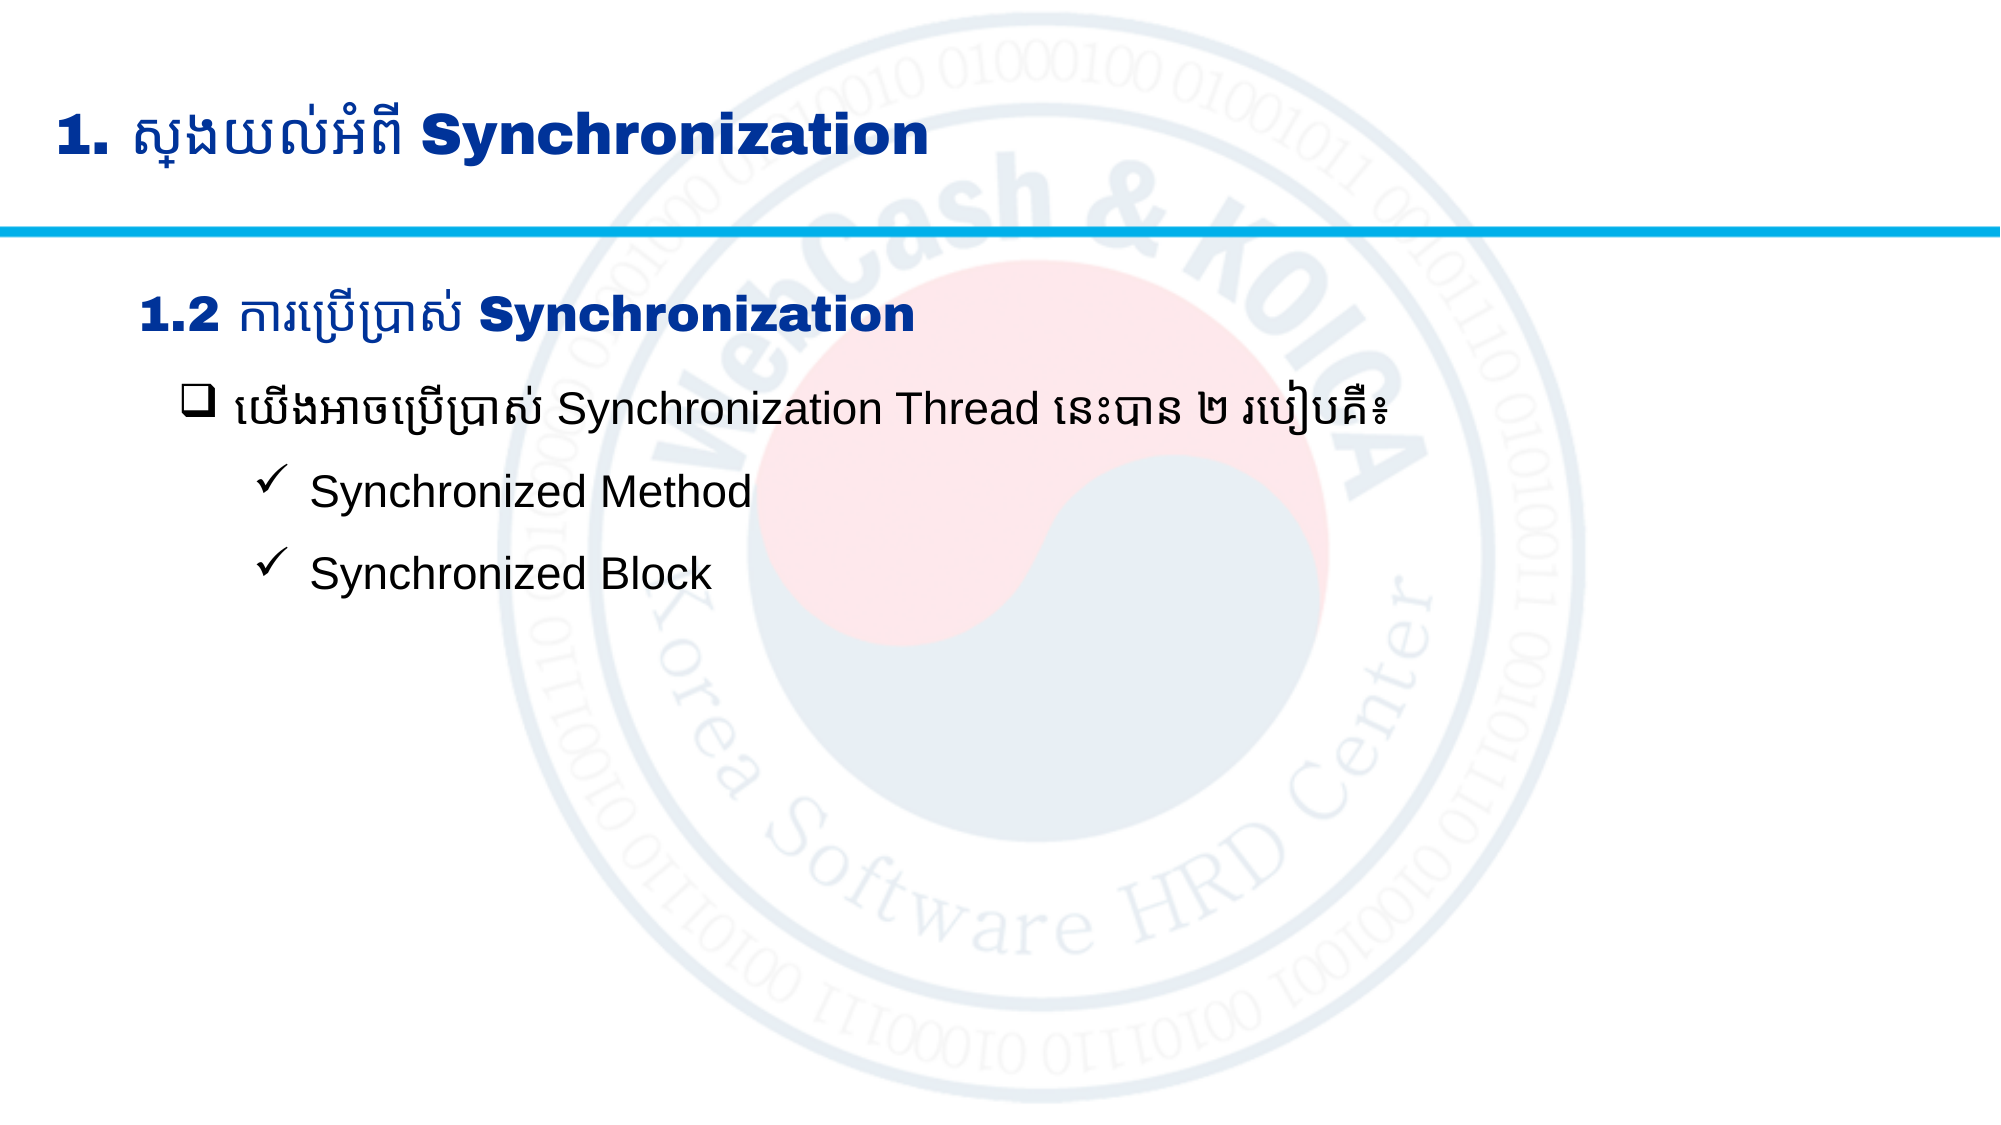

# 1. ស្វែងយល់អំពី Synchronization
1.2 ការប្រើប្រាស់ Synchronization
យើងអាចប្រើប្រាស់ Synchronization Thread នេះបាន ២​ របៀបគឺ៖
Synchronized Method
Synchronized Block